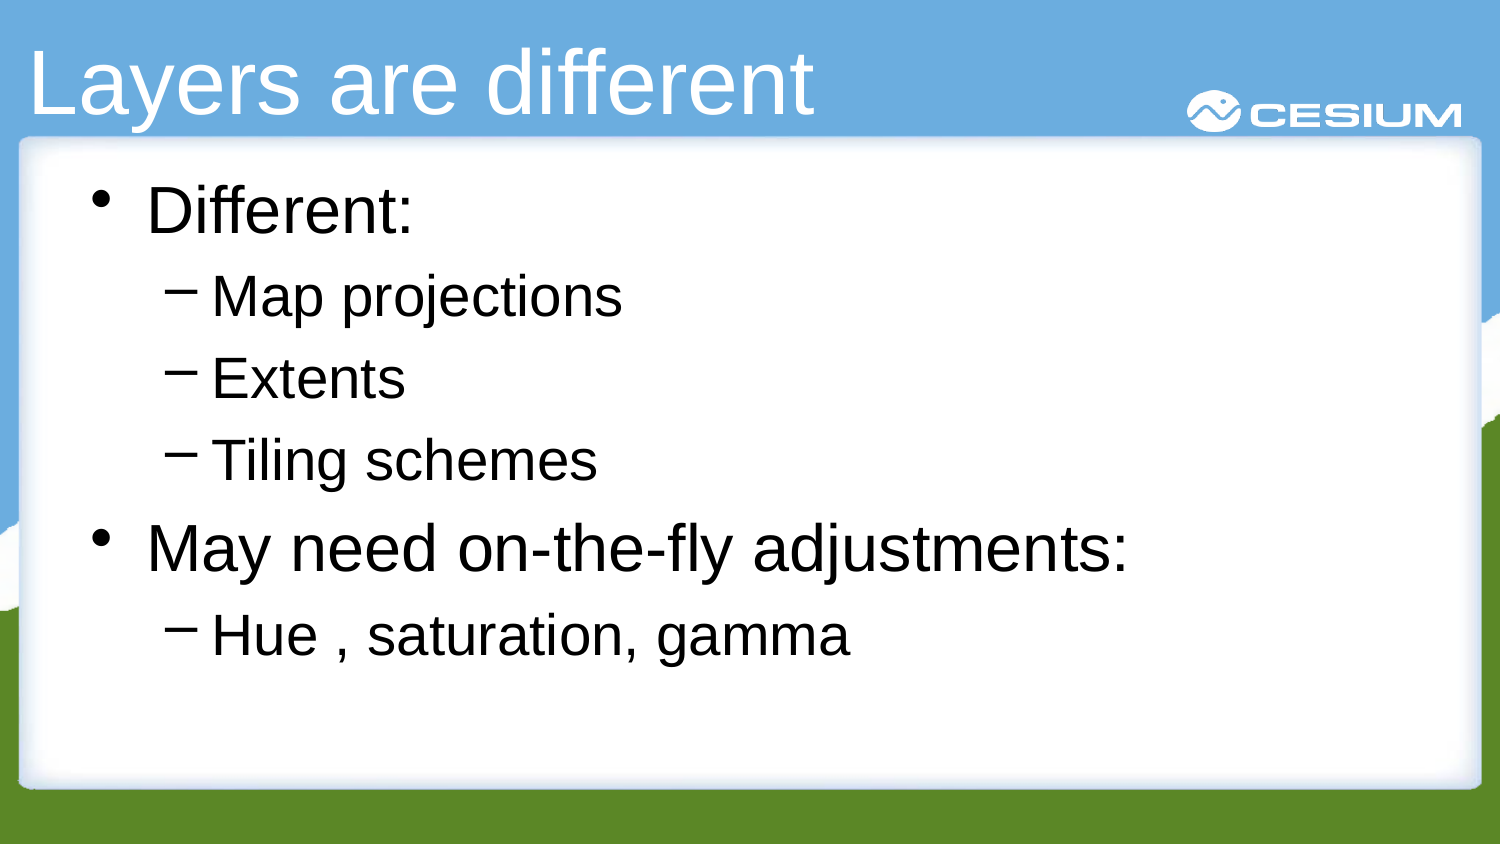

# Layers are different
Different:
Map projections
Extents
Tiling schemes
May need on-the-fly adjustments:
Hue , saturation, gamma